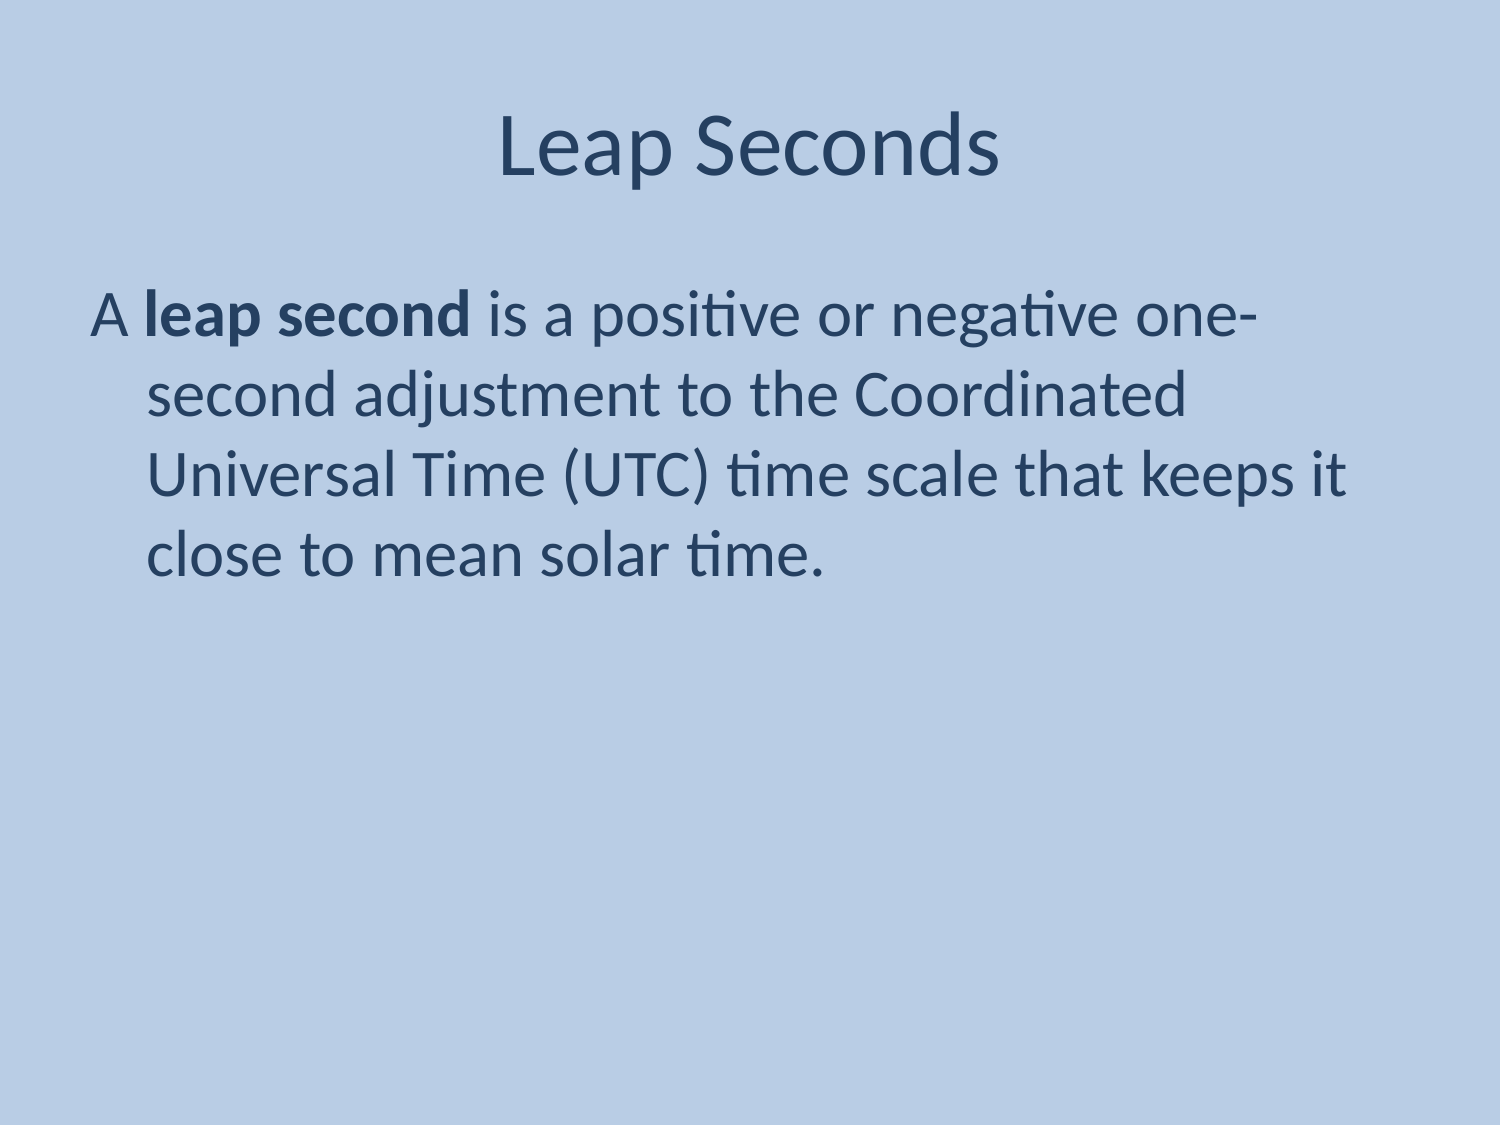

# Leap Seconds
A leap second is a positive or negative one-second adjustment to the Coordinated Universal Time (UTC) time scale that keeps it close to mean solar time.